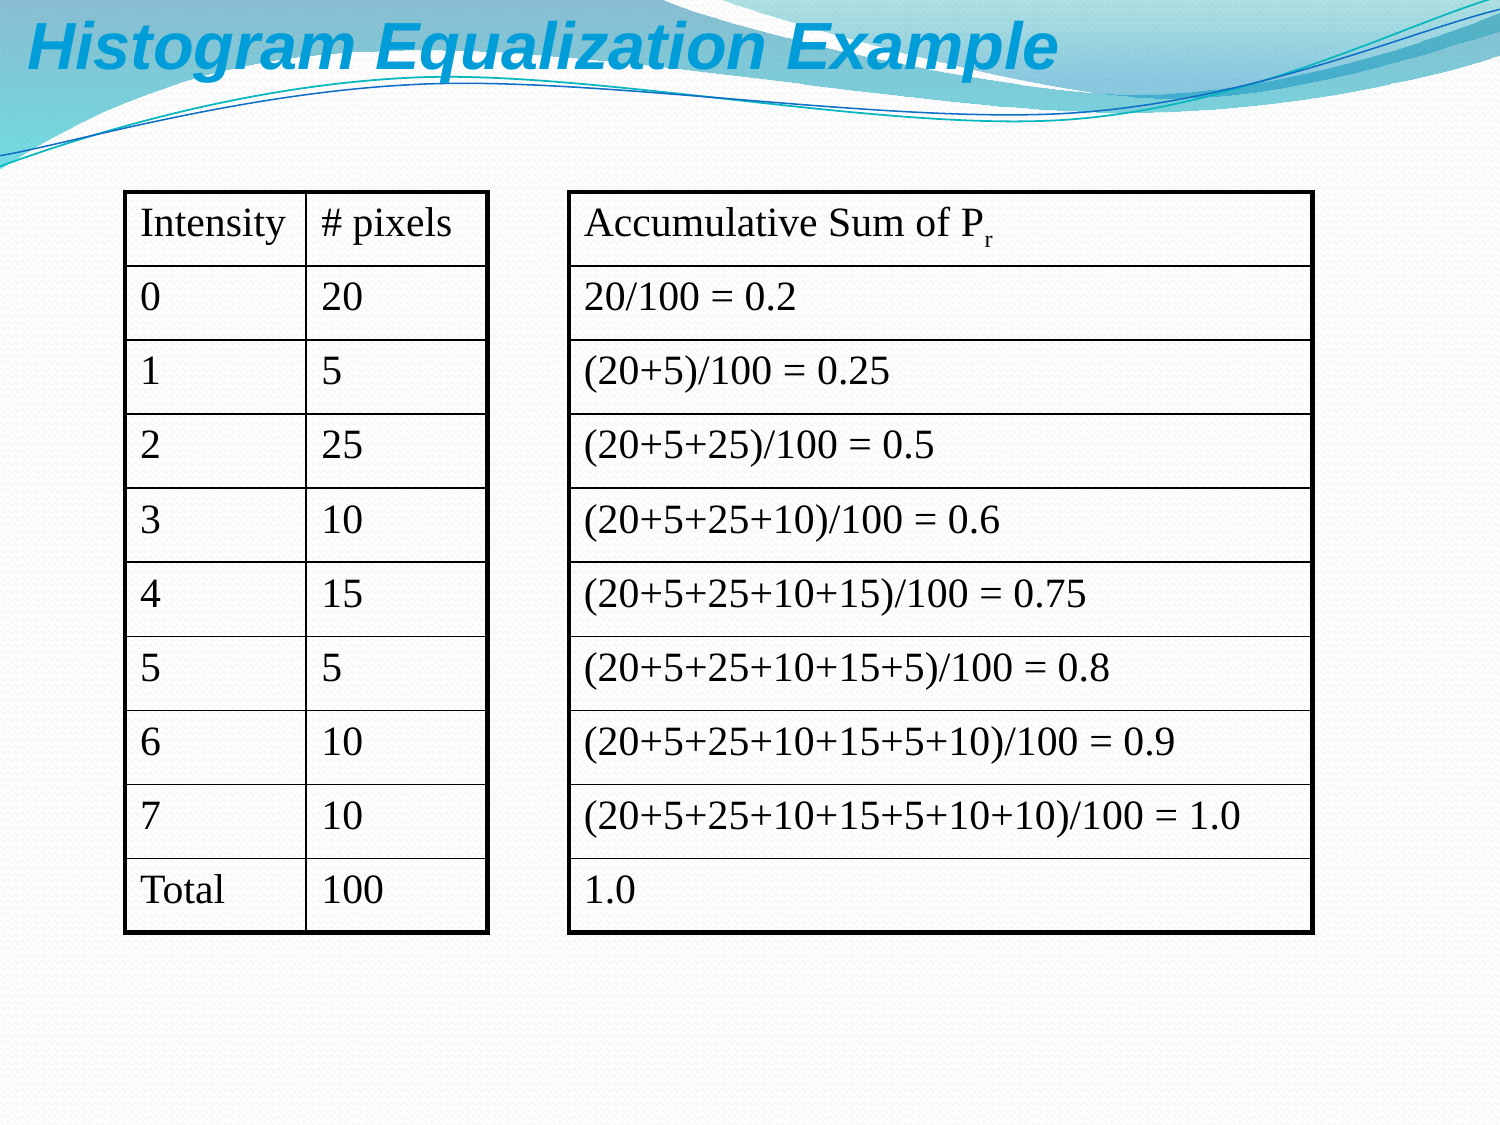

Histogram Equalization Example
| Intensity | # pixels |
| --- | --- |
| 0 | 20 |
| 1 | 5 |
| 2 | 25 |
| 3 | 10 |
| 4 | 15 |
| 5 | 5 |
| 6 | 10 |
| 7 | 10 |
| Total | 100 |
| Accumulative Sum of Pr |
| --- |
| 20/100 = 0.2 |
| (20+5)/100 = 0.25 |
| (20+5+25)/100 = 0.5 |
| (20+5+25+10)/100 = 0.6 |
| (20+5+25+10+15)/100 = 0.75 |
| (20+5+25+10+15+5)/100 = 0.8 |
| (20+5+25+10+15+5+10)/100 = 0.9 |
| (20+5+25+10+15+5+10+10)/100 = 1.0 |
| 1.0 |